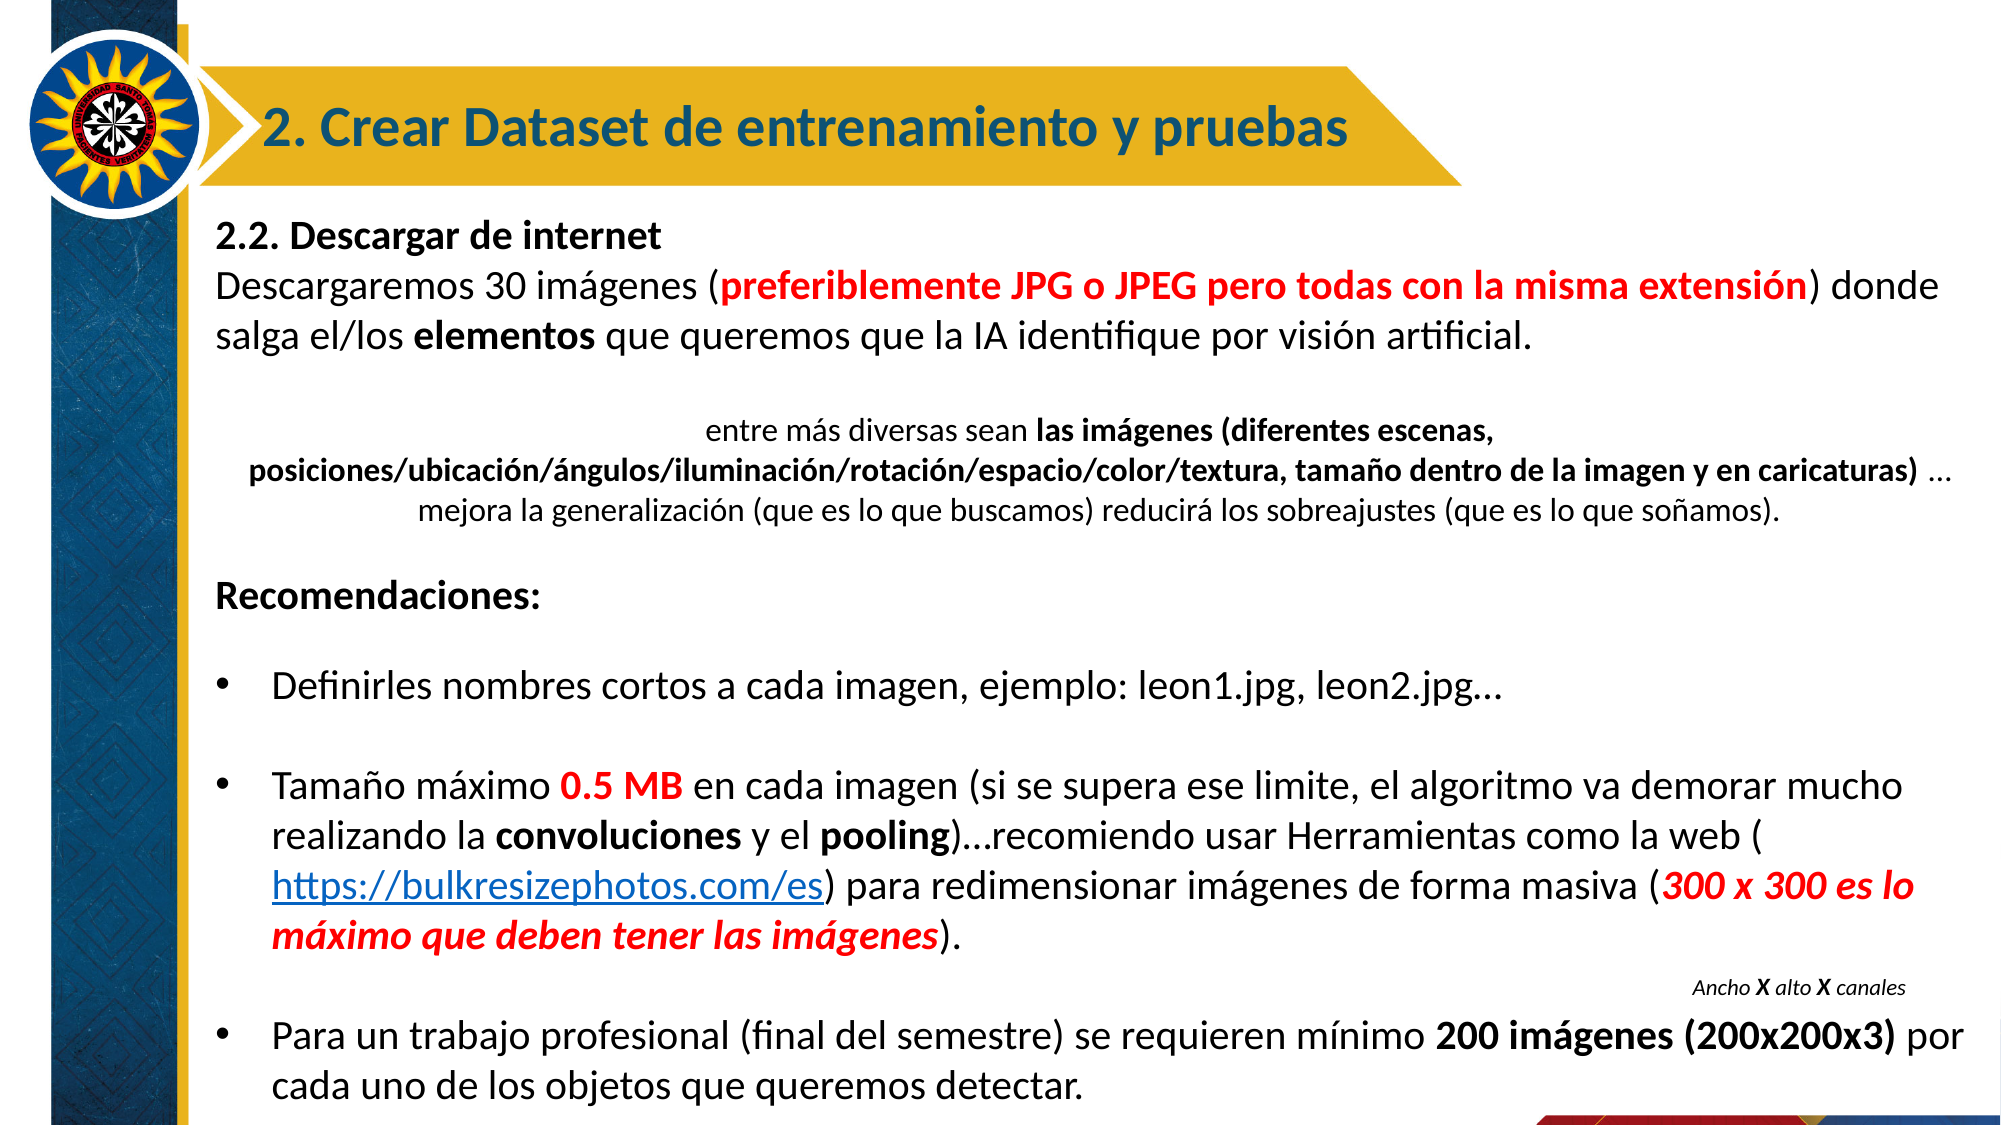

2. Crear Dataset de entrenamiento y pruebas
2.2. Descargar de internet
Descargaremos 30 imágenes (preferiblemente JPG o JPEG pero todas con la misma extensión) donde salga el/los elementos que queremos que la IA identifique por visión artificial.

entre más diversas sean las imágenes (diferentes escenas, posiciones/ubicación/ángulos/iluminación/rotación/espacio/color/textura, tamaño dentro de la imagen y en caricaturas) …mejora la generalización (que es lo que buscamos) reducirá los sobreajustes (que es lo que soñamos).

Recomendaciones:

Definirles nombres cortos a cada imagen, ejemplo: leon1.jpg, leon2.jpg…

Tamaño máximo 0.5 MB en cada imagen (si se supera ese limite, el algoritmo va demorar mucho realizando la convoluciones y el pooling)…recomiendo usar Herramientas como la web (https://bulkresizephotos.com/es) para redimensionar imágenes de forma masiva (300 x 300 es lo máximo que deben tener las imágenes).

Para un trabajo profesional (final del semestre) se requieren mínimo 200 imágenes (200x200x3) por cada uno de los objetos que queremos detectar.
Ancho X alto X canales